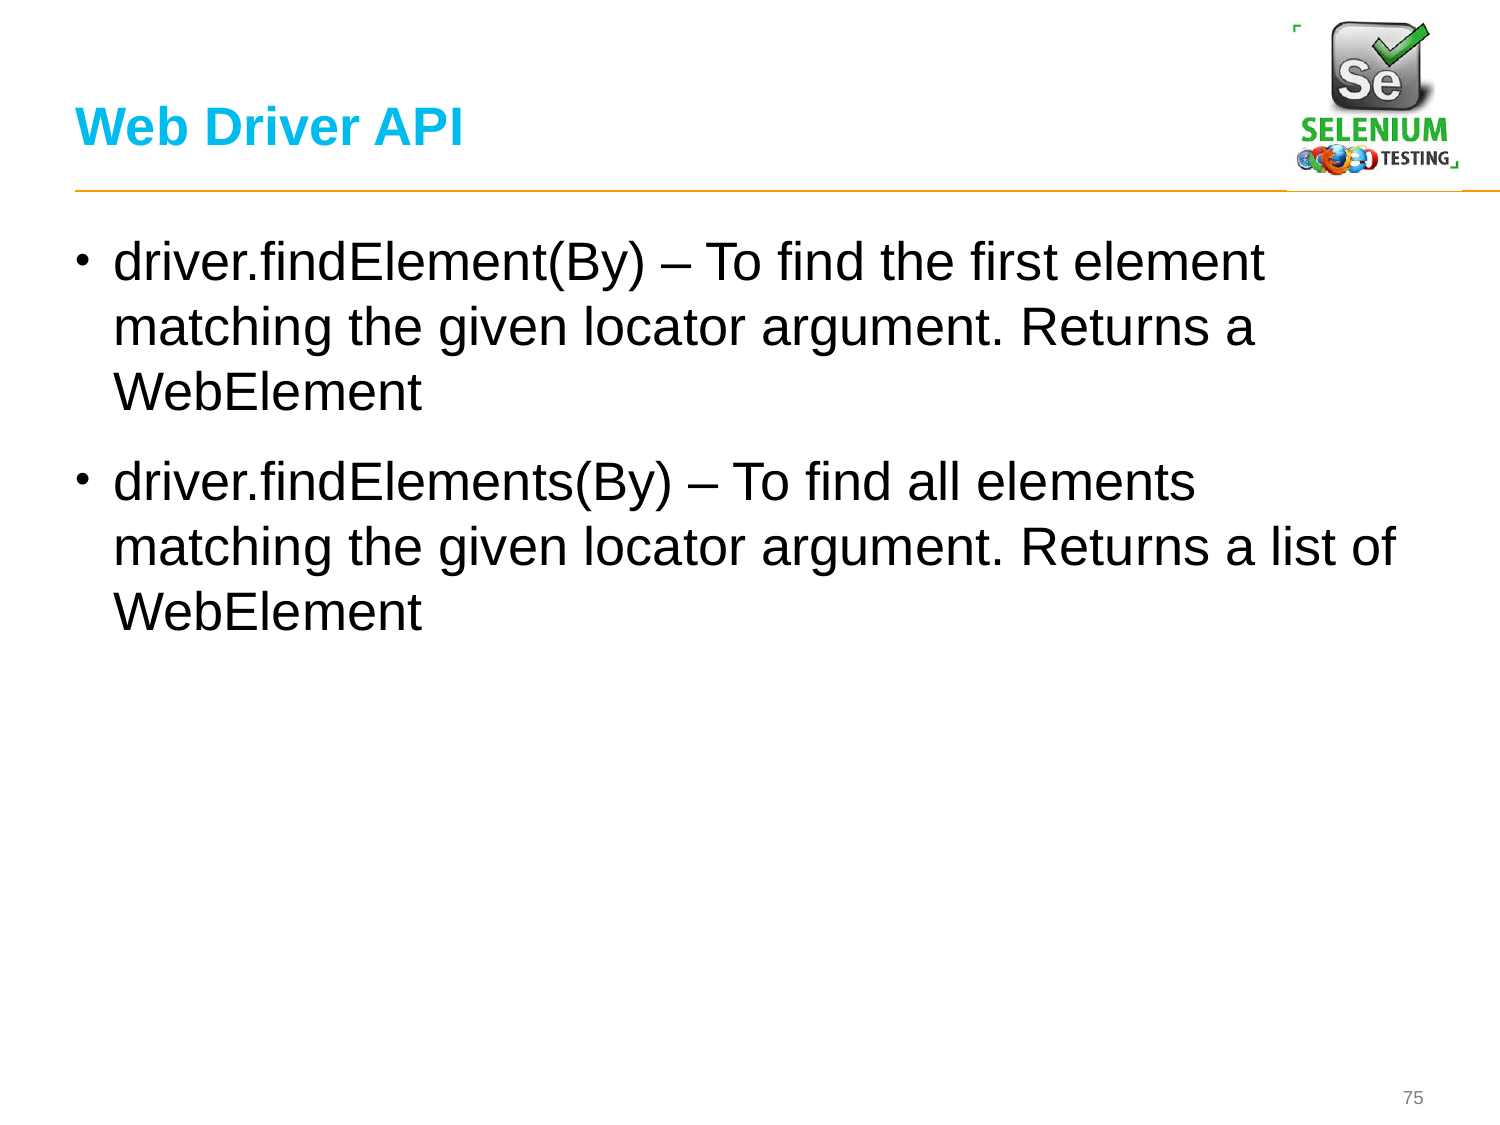

# Web Driver API
driver.findElement(By) – To find the first element matching the given locator argument. Returns a WebElement
driver.findElements(By) – To find all elements matching the given locator argument. Returns a list of WebElement